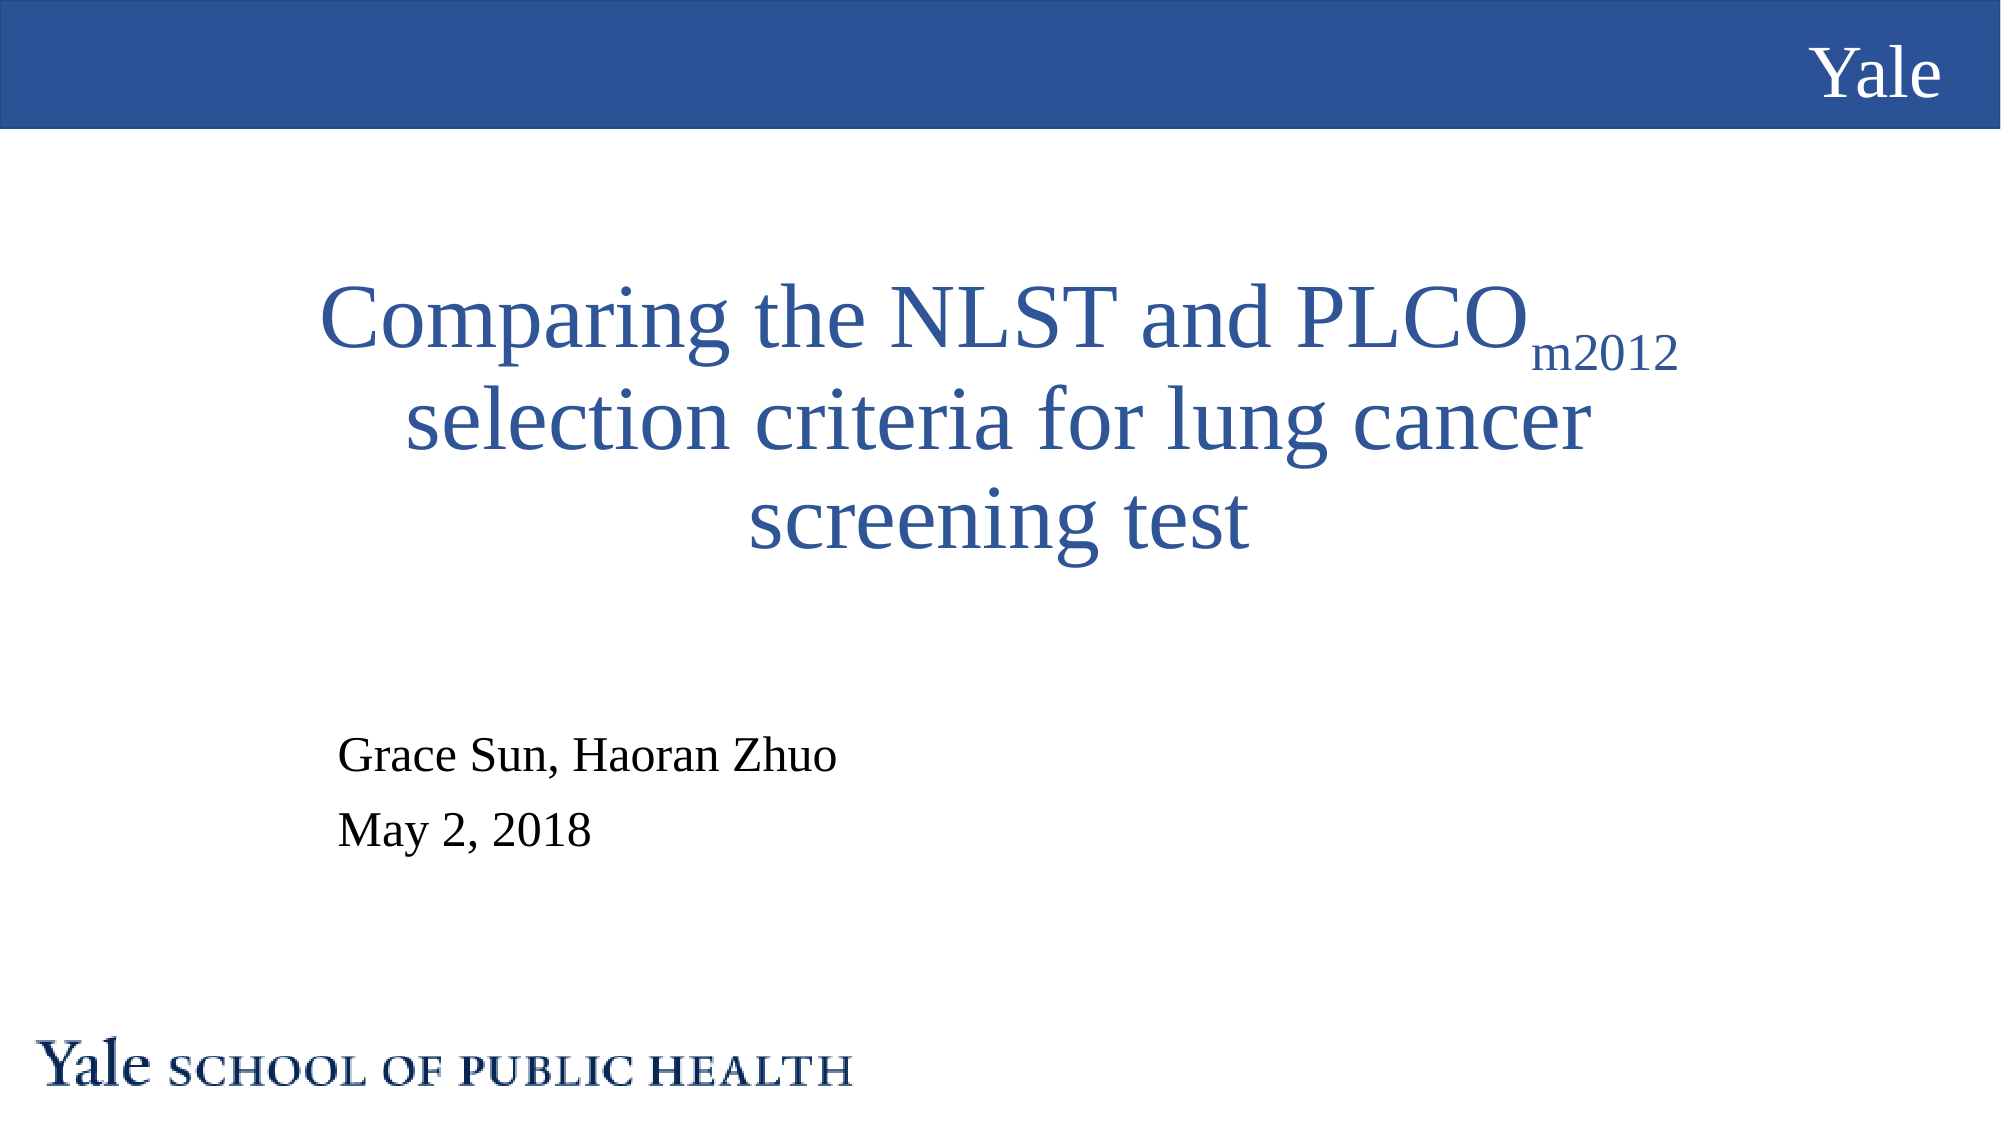

# Comparing the NLST and PLCOm2012 selection criteria for lung cancer screening test
Grace Sun, Haoran Zhuo
May 2, 2018